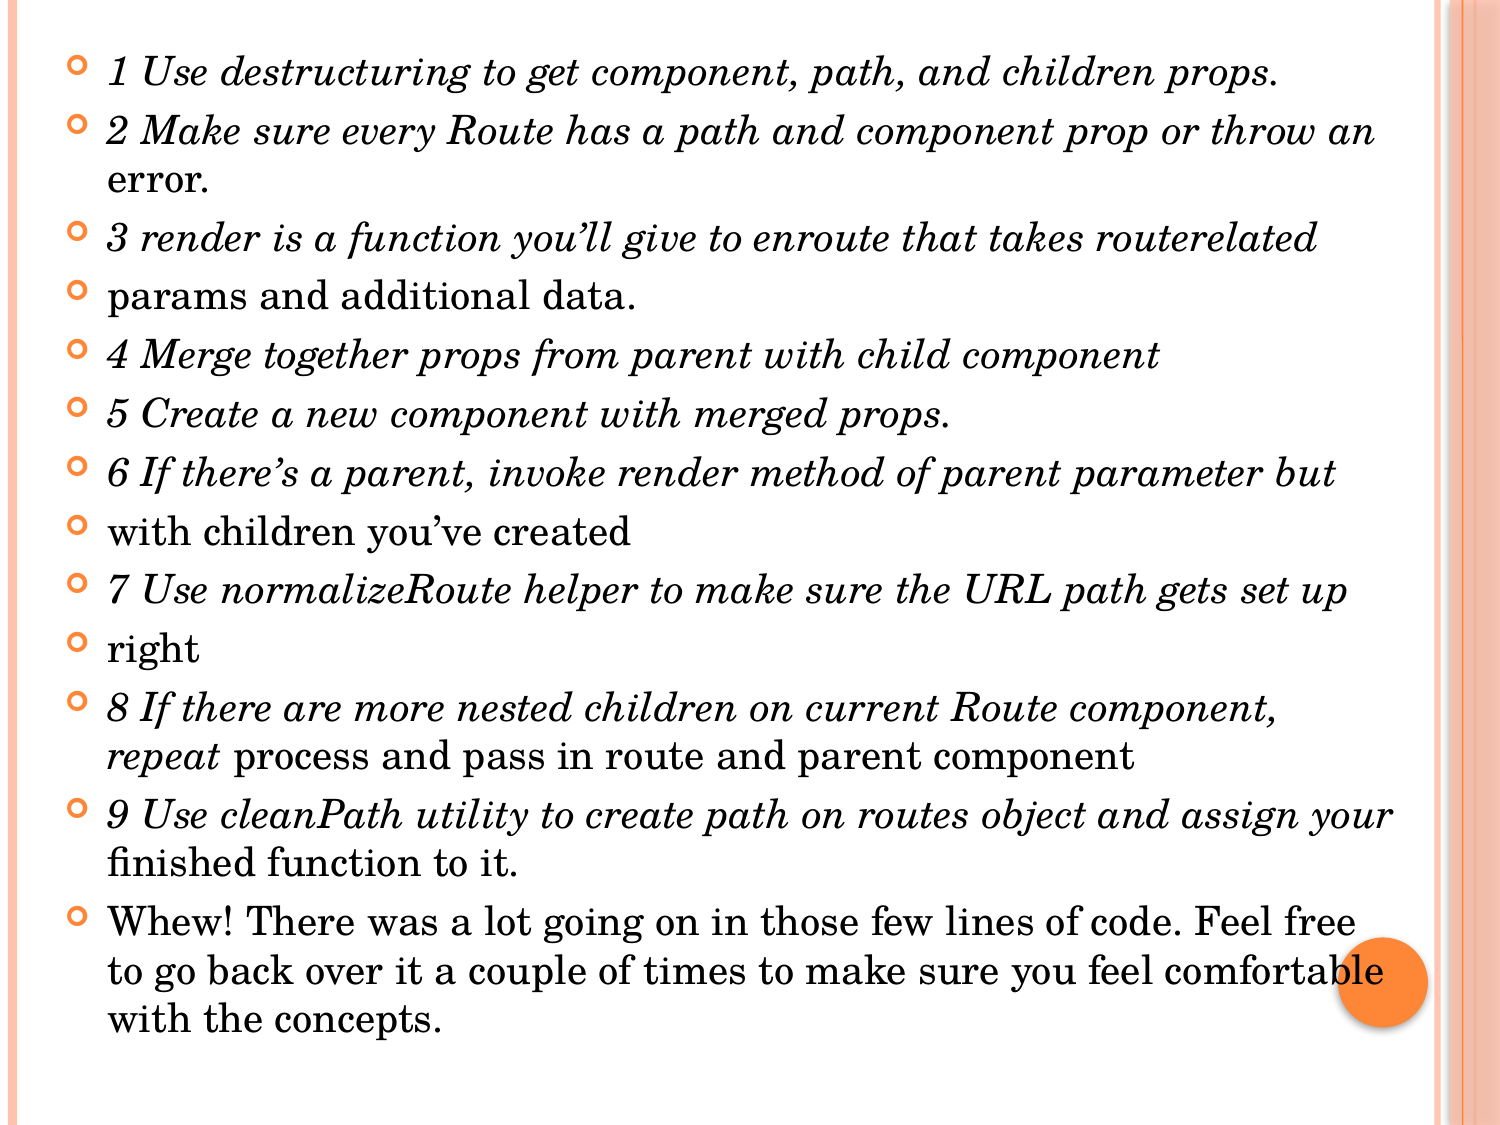

1 Use destructuring to get component, path, and children props.
2 Make sure every Route has a path and component prop or throw an error.
3 render is a function you’ll give to enroute that takes routerelated
params and additional data.
4 Merge together props from parent with child component
5 Create a new component with merged props.
6 If there’s a parent, invoke render method of parent parameter but
with children you’ve created
7 Use normalizeRoute helper to make sure the URL path gets set up
right
8 If there are more nested children on current Route component, repeat process and pass in route and parent component
9 Use cleanPath utility to create path on routes object and assign your finished function to it.
Whew! There was a lot going on in those few lines of code. Feel free to go back over it a couple of times to make sure you feel comfortable with the concepts.